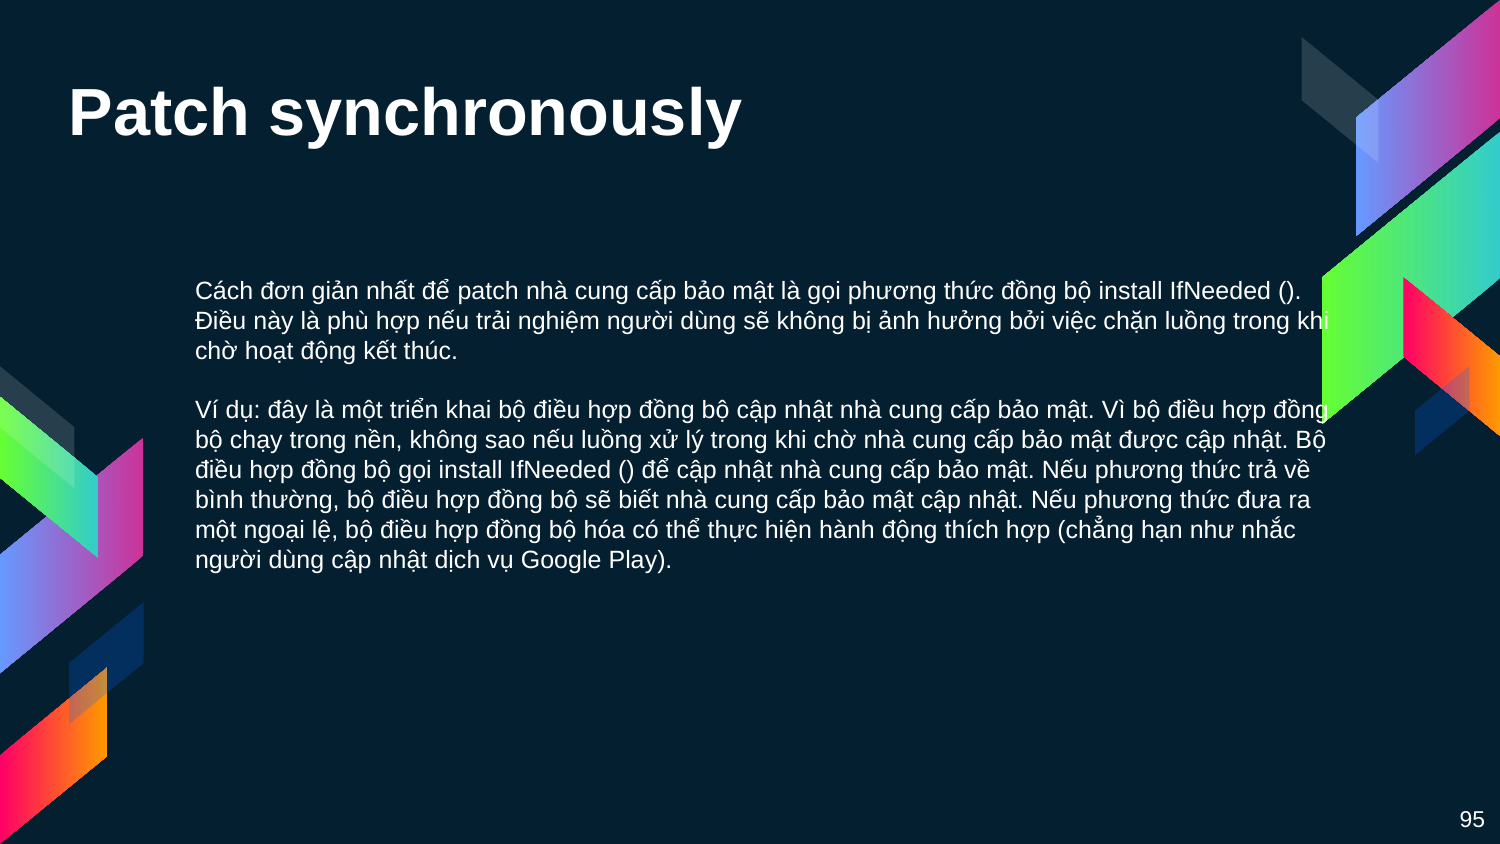

Patch synchronously
Cách đơn giản nhất để patch nhà cung cấp bảo mật là gọi phương thức đồng bộ install IfNeeded (). Điều này là phù hợp nếu trải nghiệm người dùng sẽ không bị ảnh hưởng bởi việc chặn luồng trong khi chờ hoạt động kết thúc.

Ví dụ: đây là một triển khai bộ điều hợp đồng bộ cập nhật nhà cung cấp bảo mật. Vì bộ điều hợp đồng bộ chạy trong nền, không sao nếu luồng xử lý trong khi chờ nhà cung cấp bảo mật được cập nhật. Bộ điều hợp đồng bộ gọi install IfNeeded () để cập nhật nhà cung cấp bảo mật. Nếu phương thức trả về bình thường, bộ điều hợp đồng bộ sẽ biết nhà cung cấp bảo mật cập nhật. Nếu phương thức đưa ra một ngoại lệ, bộ điều hợp đồng bộ hóa có thể thực hiện hành động thích hợp (chẳng hạn như nhắc người dùng cập nhật dịch vụ Google Play).
95